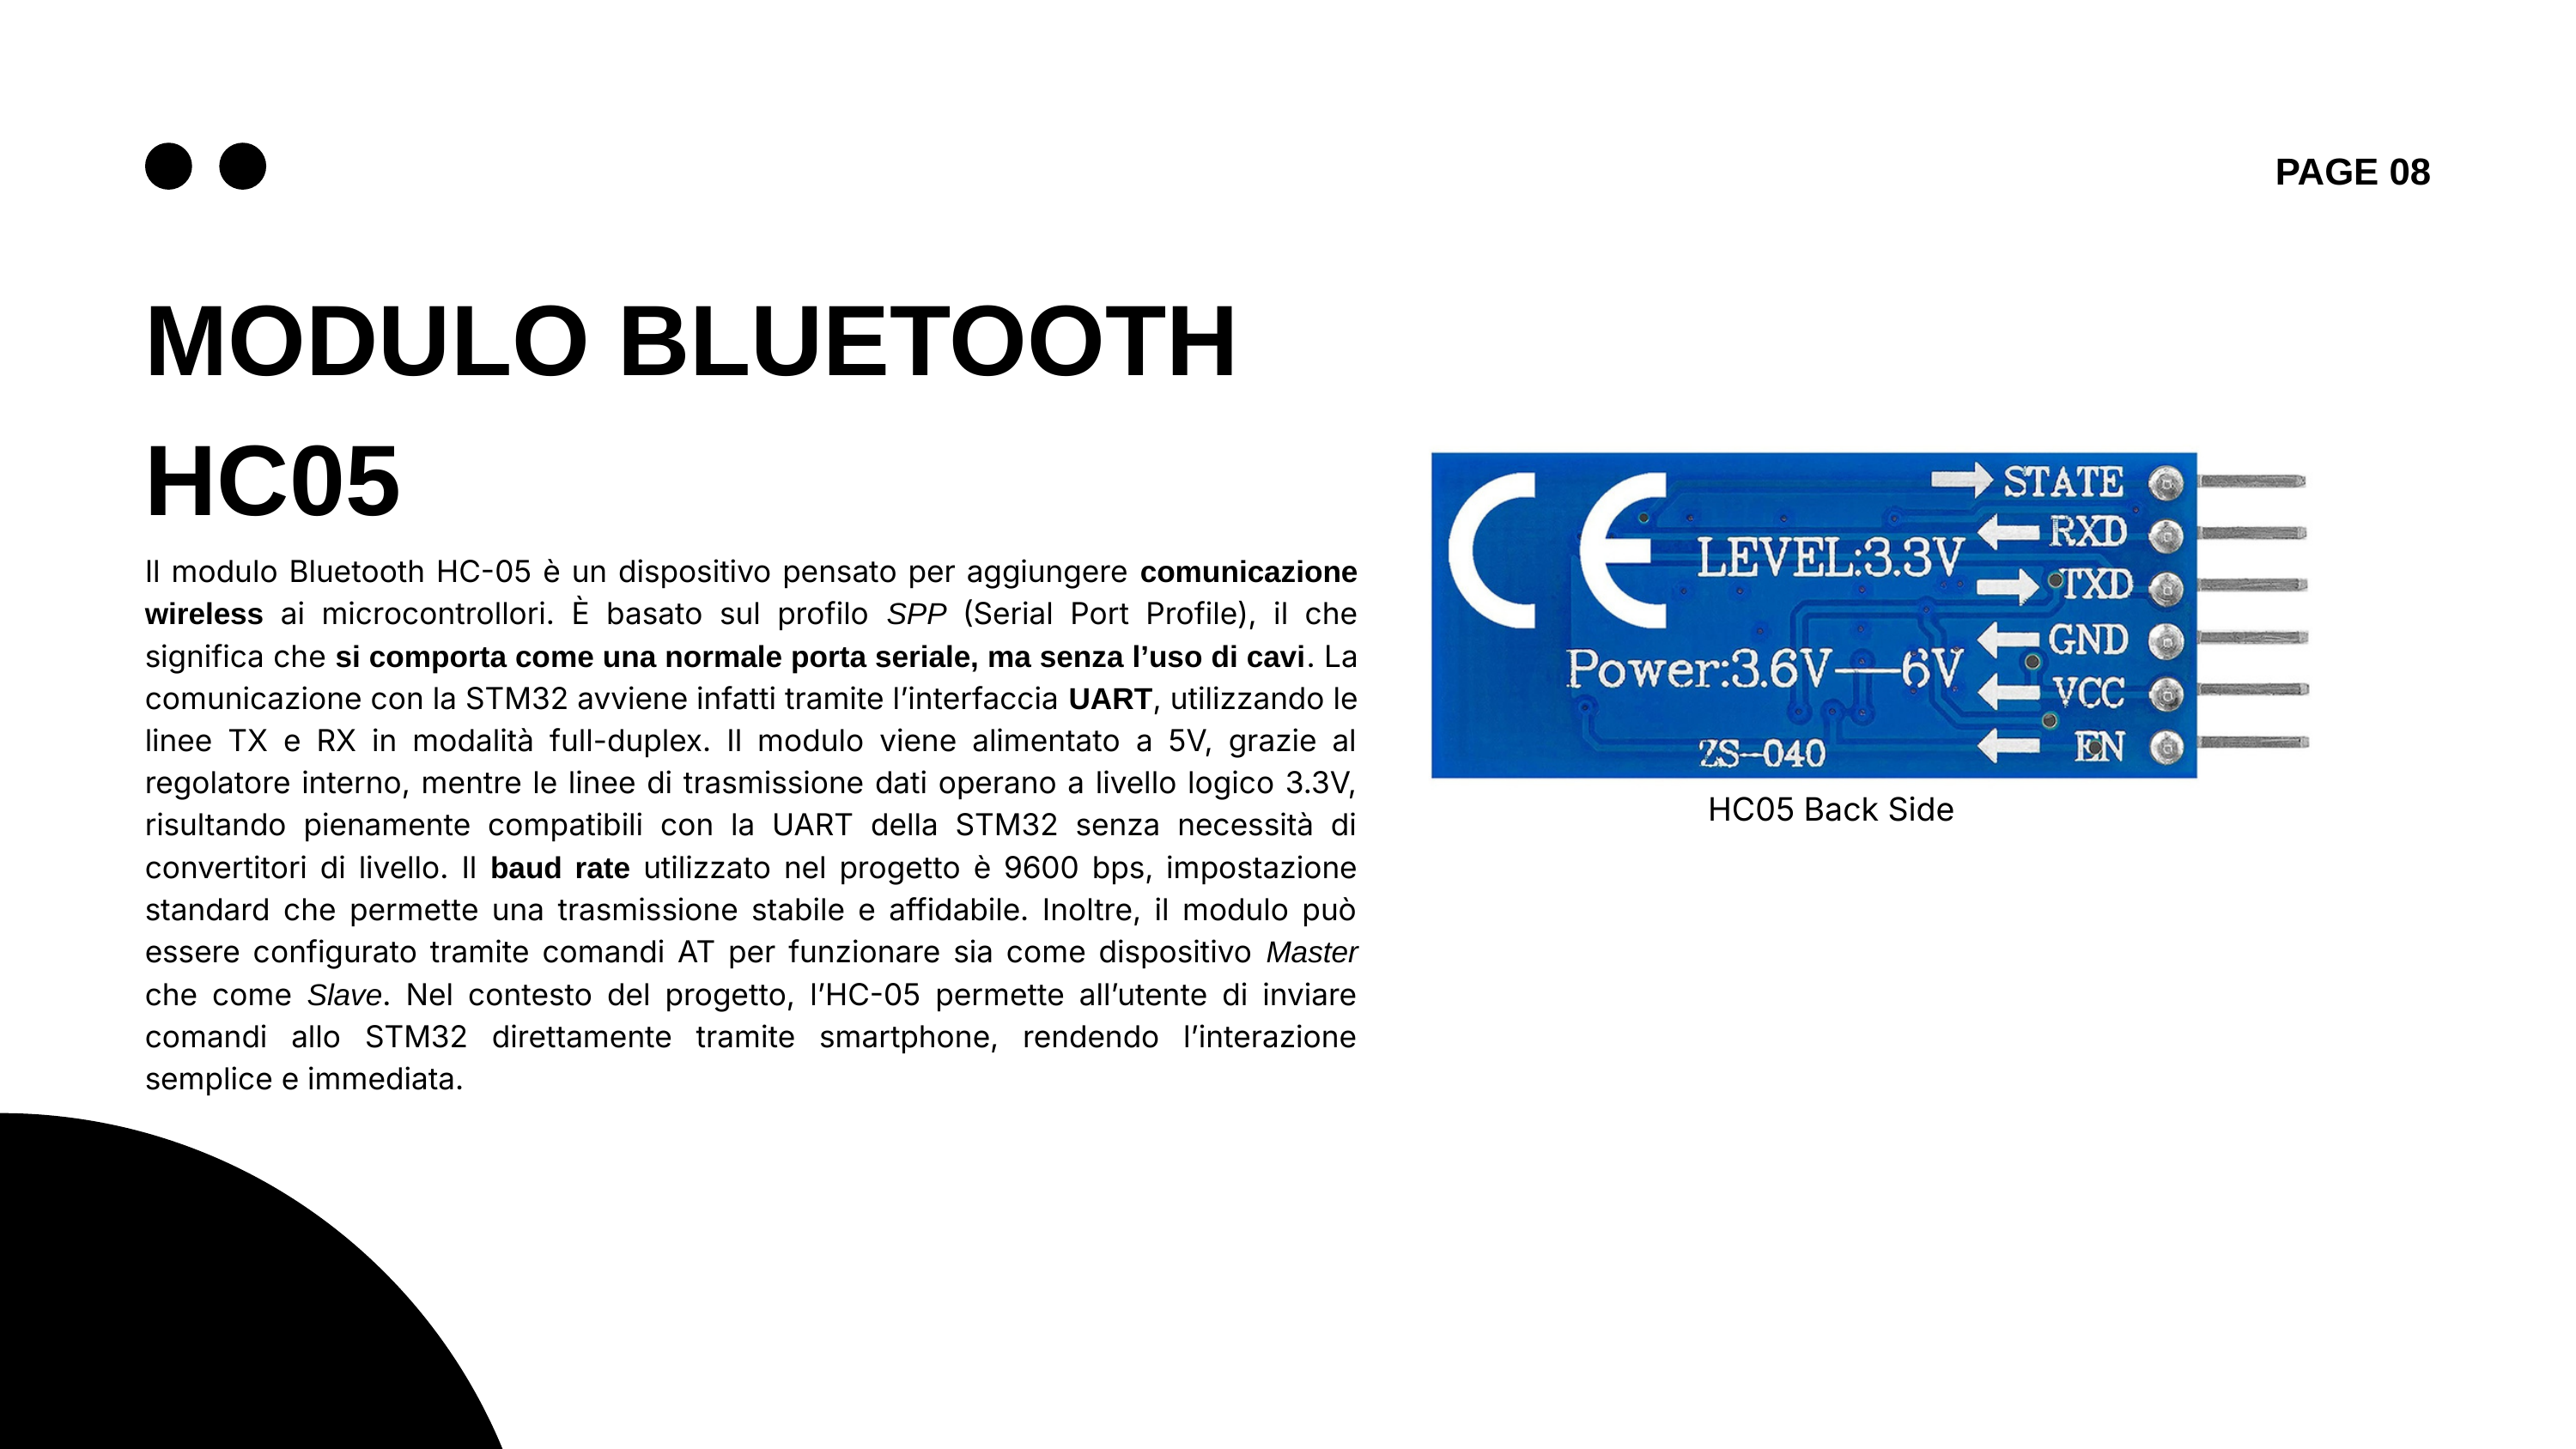

PAGE 08

MODULO BLUETOOTH HC05

Il modulo Bluetooth HC-05 è un dispositivo pensato per aggiungere comunicazione wireless ai microcontrollori. È basato sul profilo SPP (Serial Port Profile), il che significa che si comporta come una normale porta seriale, ma senza l’uso di cavi. La comunicazione con la STM32 avviene infatti tramite l’interfaccia UART, utilizzando le linee TX e RX in modalità full-duplex. Il modulo viene alimentato a 5V, grazie al regolatore interno, mentre le linee di trasmissione dati operano a livello logico 3.3V, risultando pienamente compatibili con la UART della STM32 senza necessità di convertitori di livello. Il baud rate utilizzato nel progetto è 9600 bps, impostazione standard che permette una trasmissione stabile e affidabile. Inoltre, il modulo può essere configurato tramite comandi AT per funzionare sia come dispositivo Master che come Slave. Nel contesto del progetto, l’HC-05 permette all’utente di inviare comandi allo STM32 direttamente tramite smartphone, rendendo l’interazione semplice e immediata.
HC05 Back Side